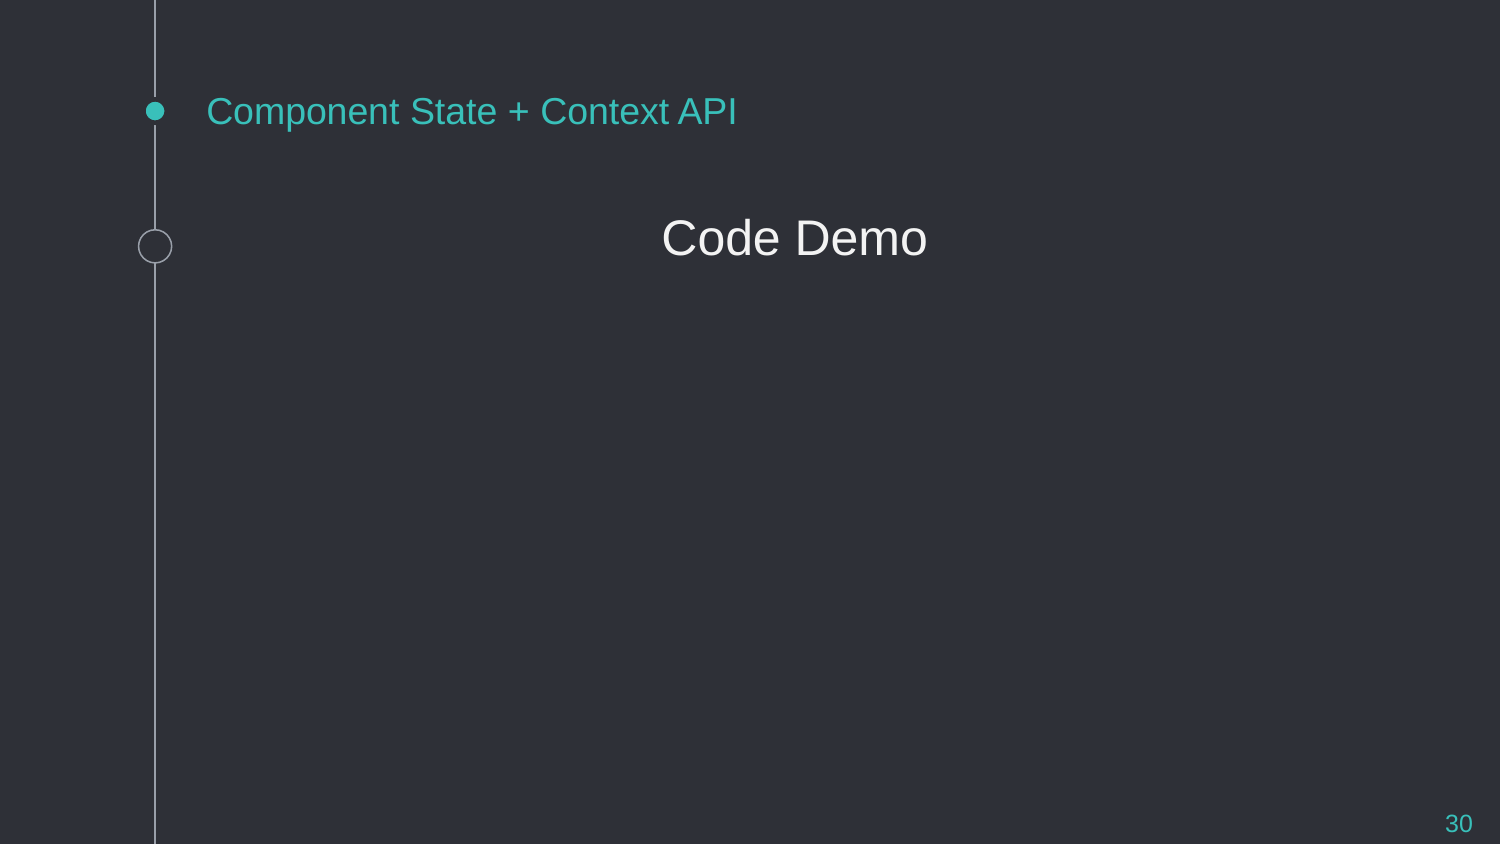

# Component State + Context API
Code Demo
30